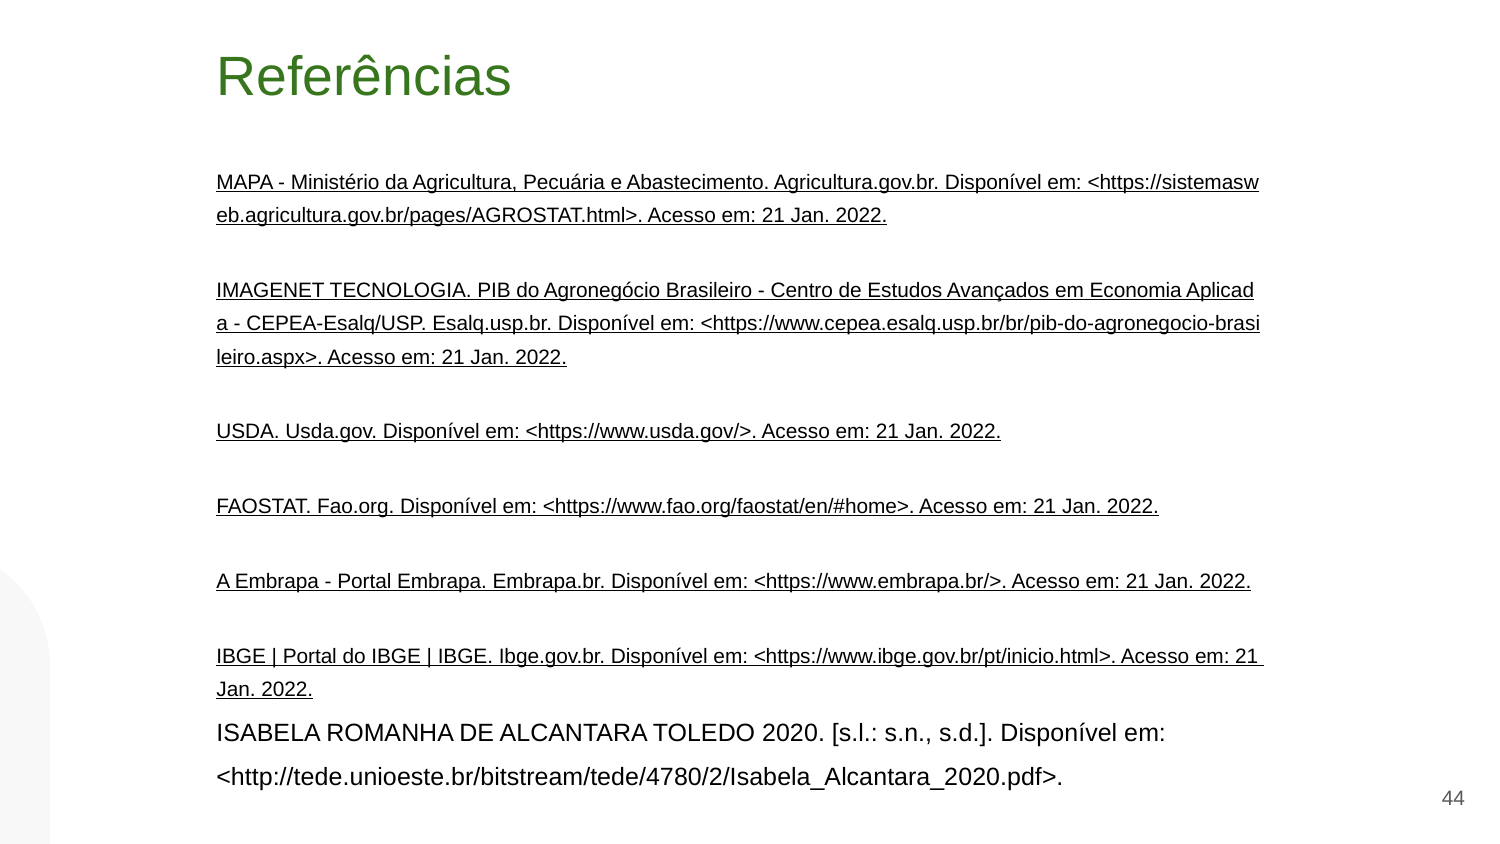

# Referências

MAPA - Ministério da Agricultura, Pecuária e Abastecimento. Agricultura.gov.br. Disponível em: <https://sistemasweb.agricultura.gov.br/pages/AGROSTAT.html>. Acesso em: 21 Jan. 2022.

IMAGENET TECNOLOGIA. PIB do Agronegócio Brasileiro - Centro de Estudos Avançados em Economia Aplicada - CEPEA-Esalq/USP. Esalq.usp.br. Disponível em: <https://www.cepea.esalq.usp.br/br/pib-do-agronegocio-brasileiro.aspx>. Acesso em: 21 Jan. 2022.

USDA. Usda.gov. Disponível em: <https://www.usda.gov/>. Acesso em: 21 Jan. 2022.

FAOSTAT. Fao.org. Disponível em: <https://www.fao.org/faostat/en/#home>. Acesso em: 21 Jan. 2022.

A Embrapa - Portal Embrapa. Embrapa.br. Disponível em: <https://www.embrapa.br/>. Acesso em: 21 Jan. 2022.‌

IBGE | Portal do IBGE | IBGE. Ibge.gov.br. Disponível em: <https://www.ibge.gov.br/pt/inicio.html>. Acesso em: 21 Jan. 2022.
ISABELA ROMANHA DE ALCANTARA TOLEDO 2020. [s.l.: s.n., s.d.]. Disponível em: <http://tede.unioeste.br/bitstream/tede/4780/2/Isabela_Alcantara_2020.pdf>.
‌

‌

‌

44